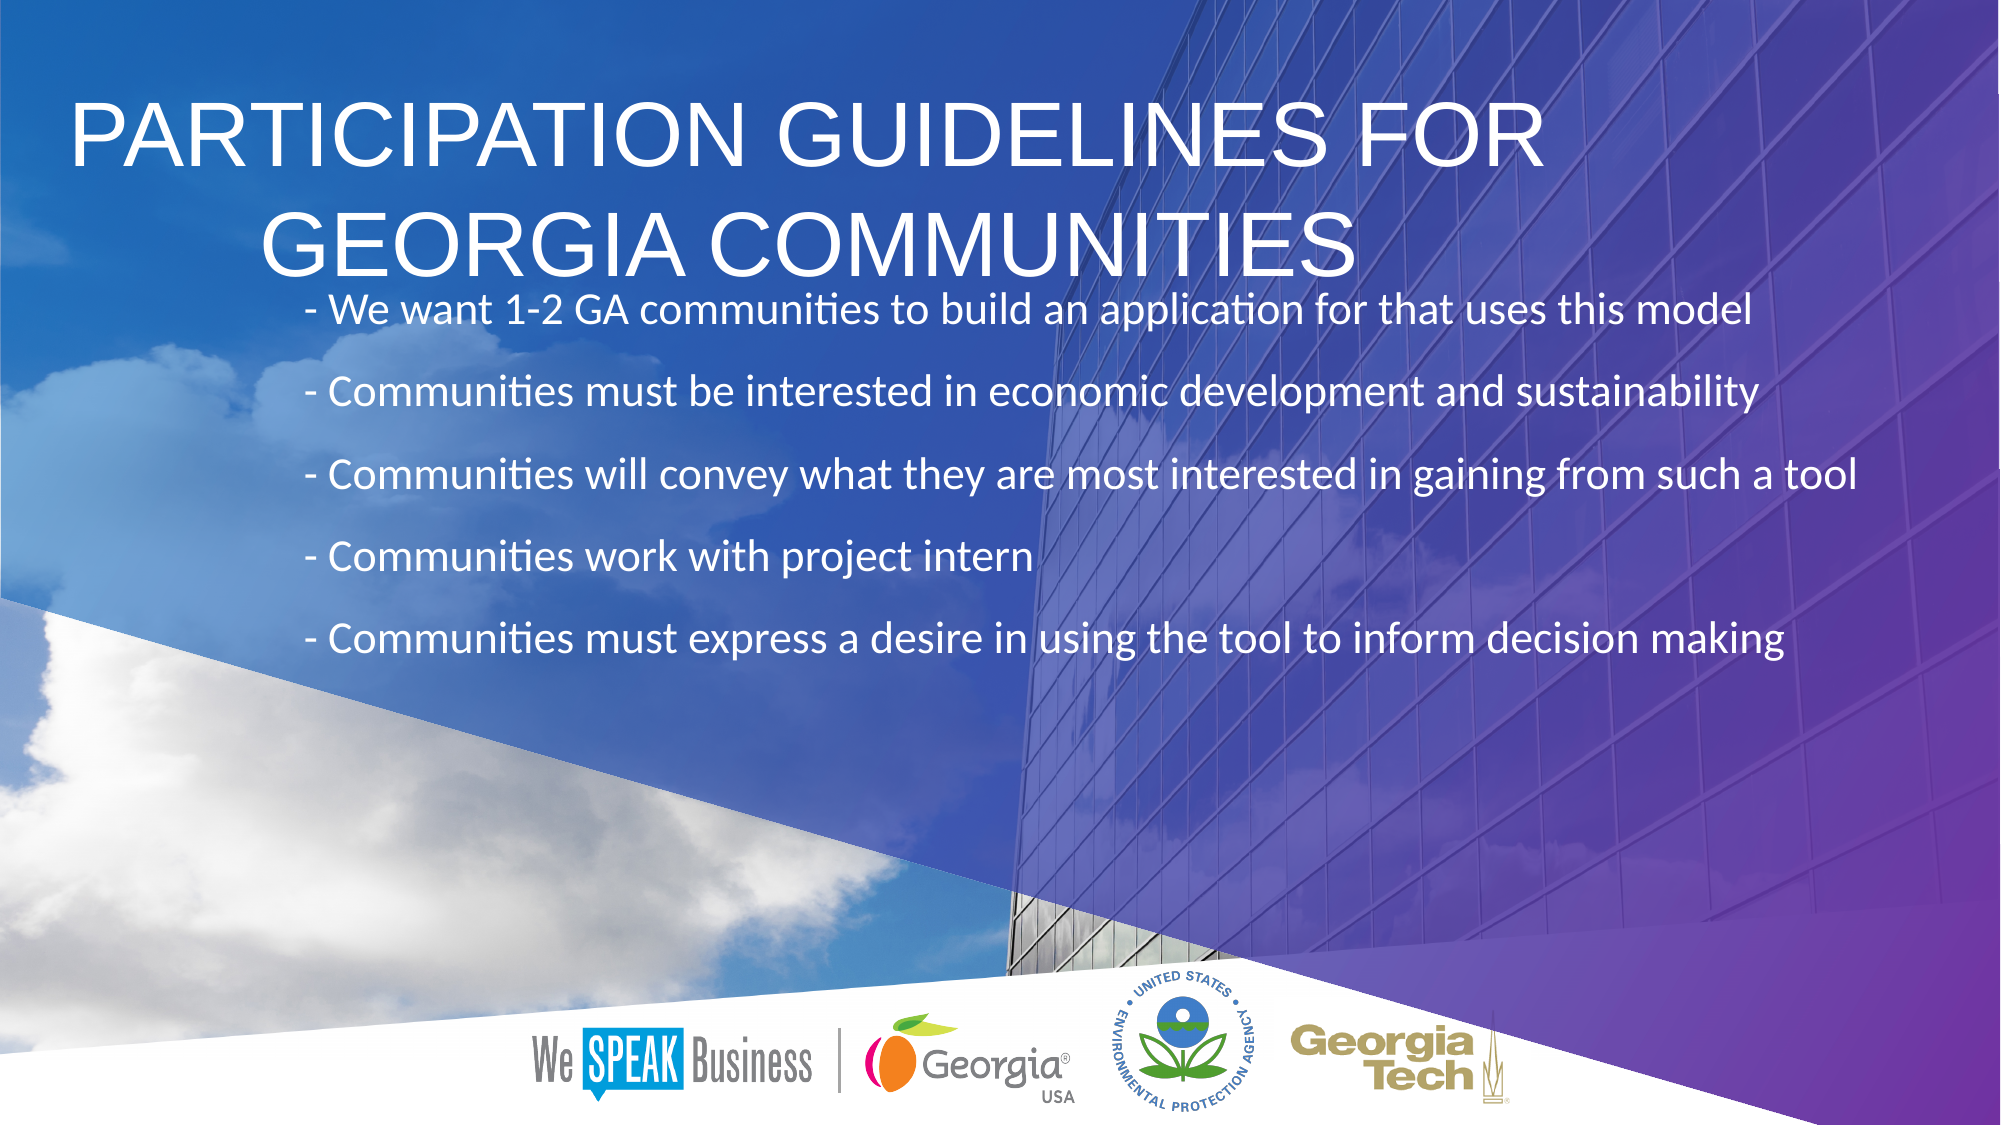

Participation Guidelines for GEORGIA Communities
- We want 1-2 GA communities to build an application for that uses this model
- Communities must be interested in economic development and sustainability
- Communities will convey what they are most interested in gaining from such a tool
- Communities work with project intern
- Communities must express a desire in using the tool to inform decision making